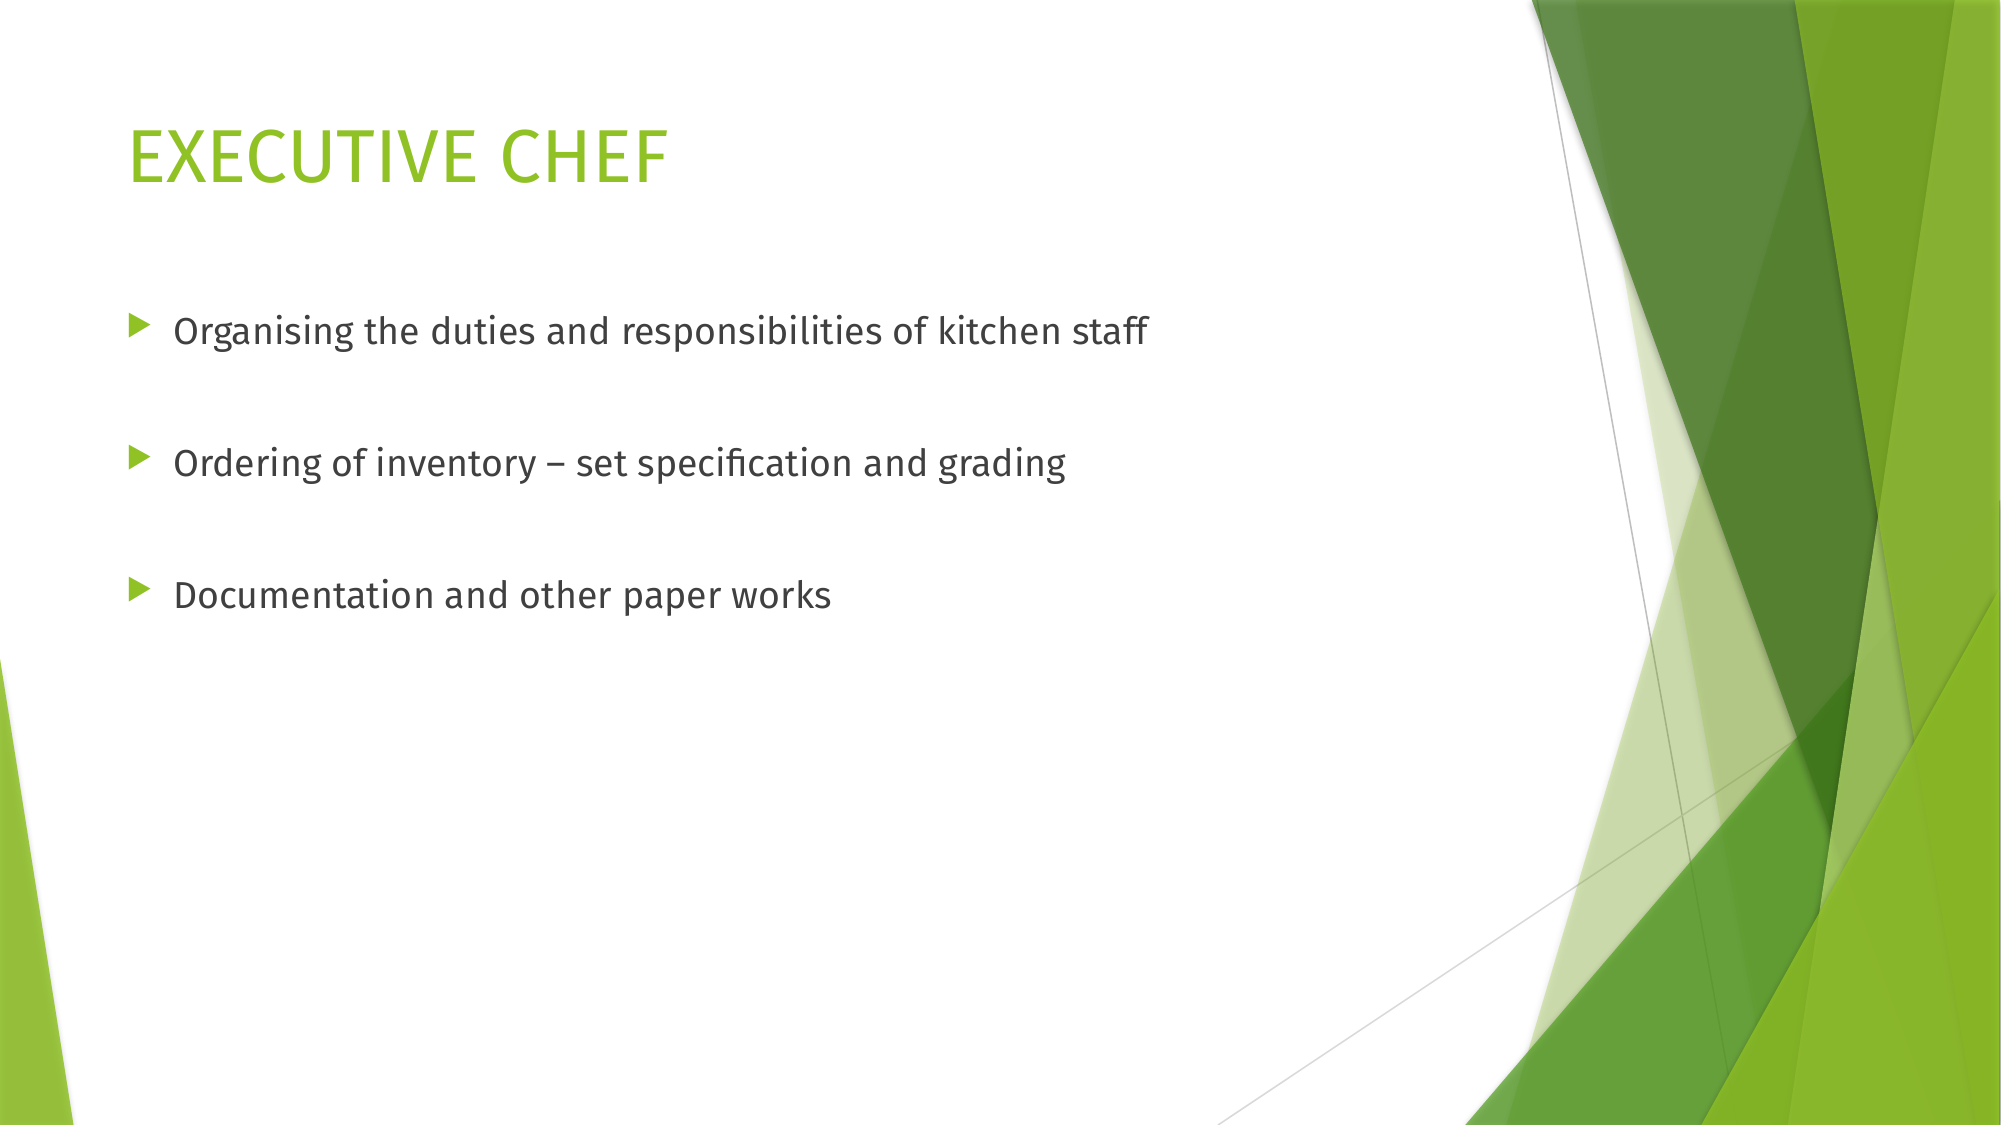

# EXECUTIVE CHEF
Organising the duties and responsibilities of kitchen staff

Ordering of inventory – set specification and grading

Documentation and other paper works